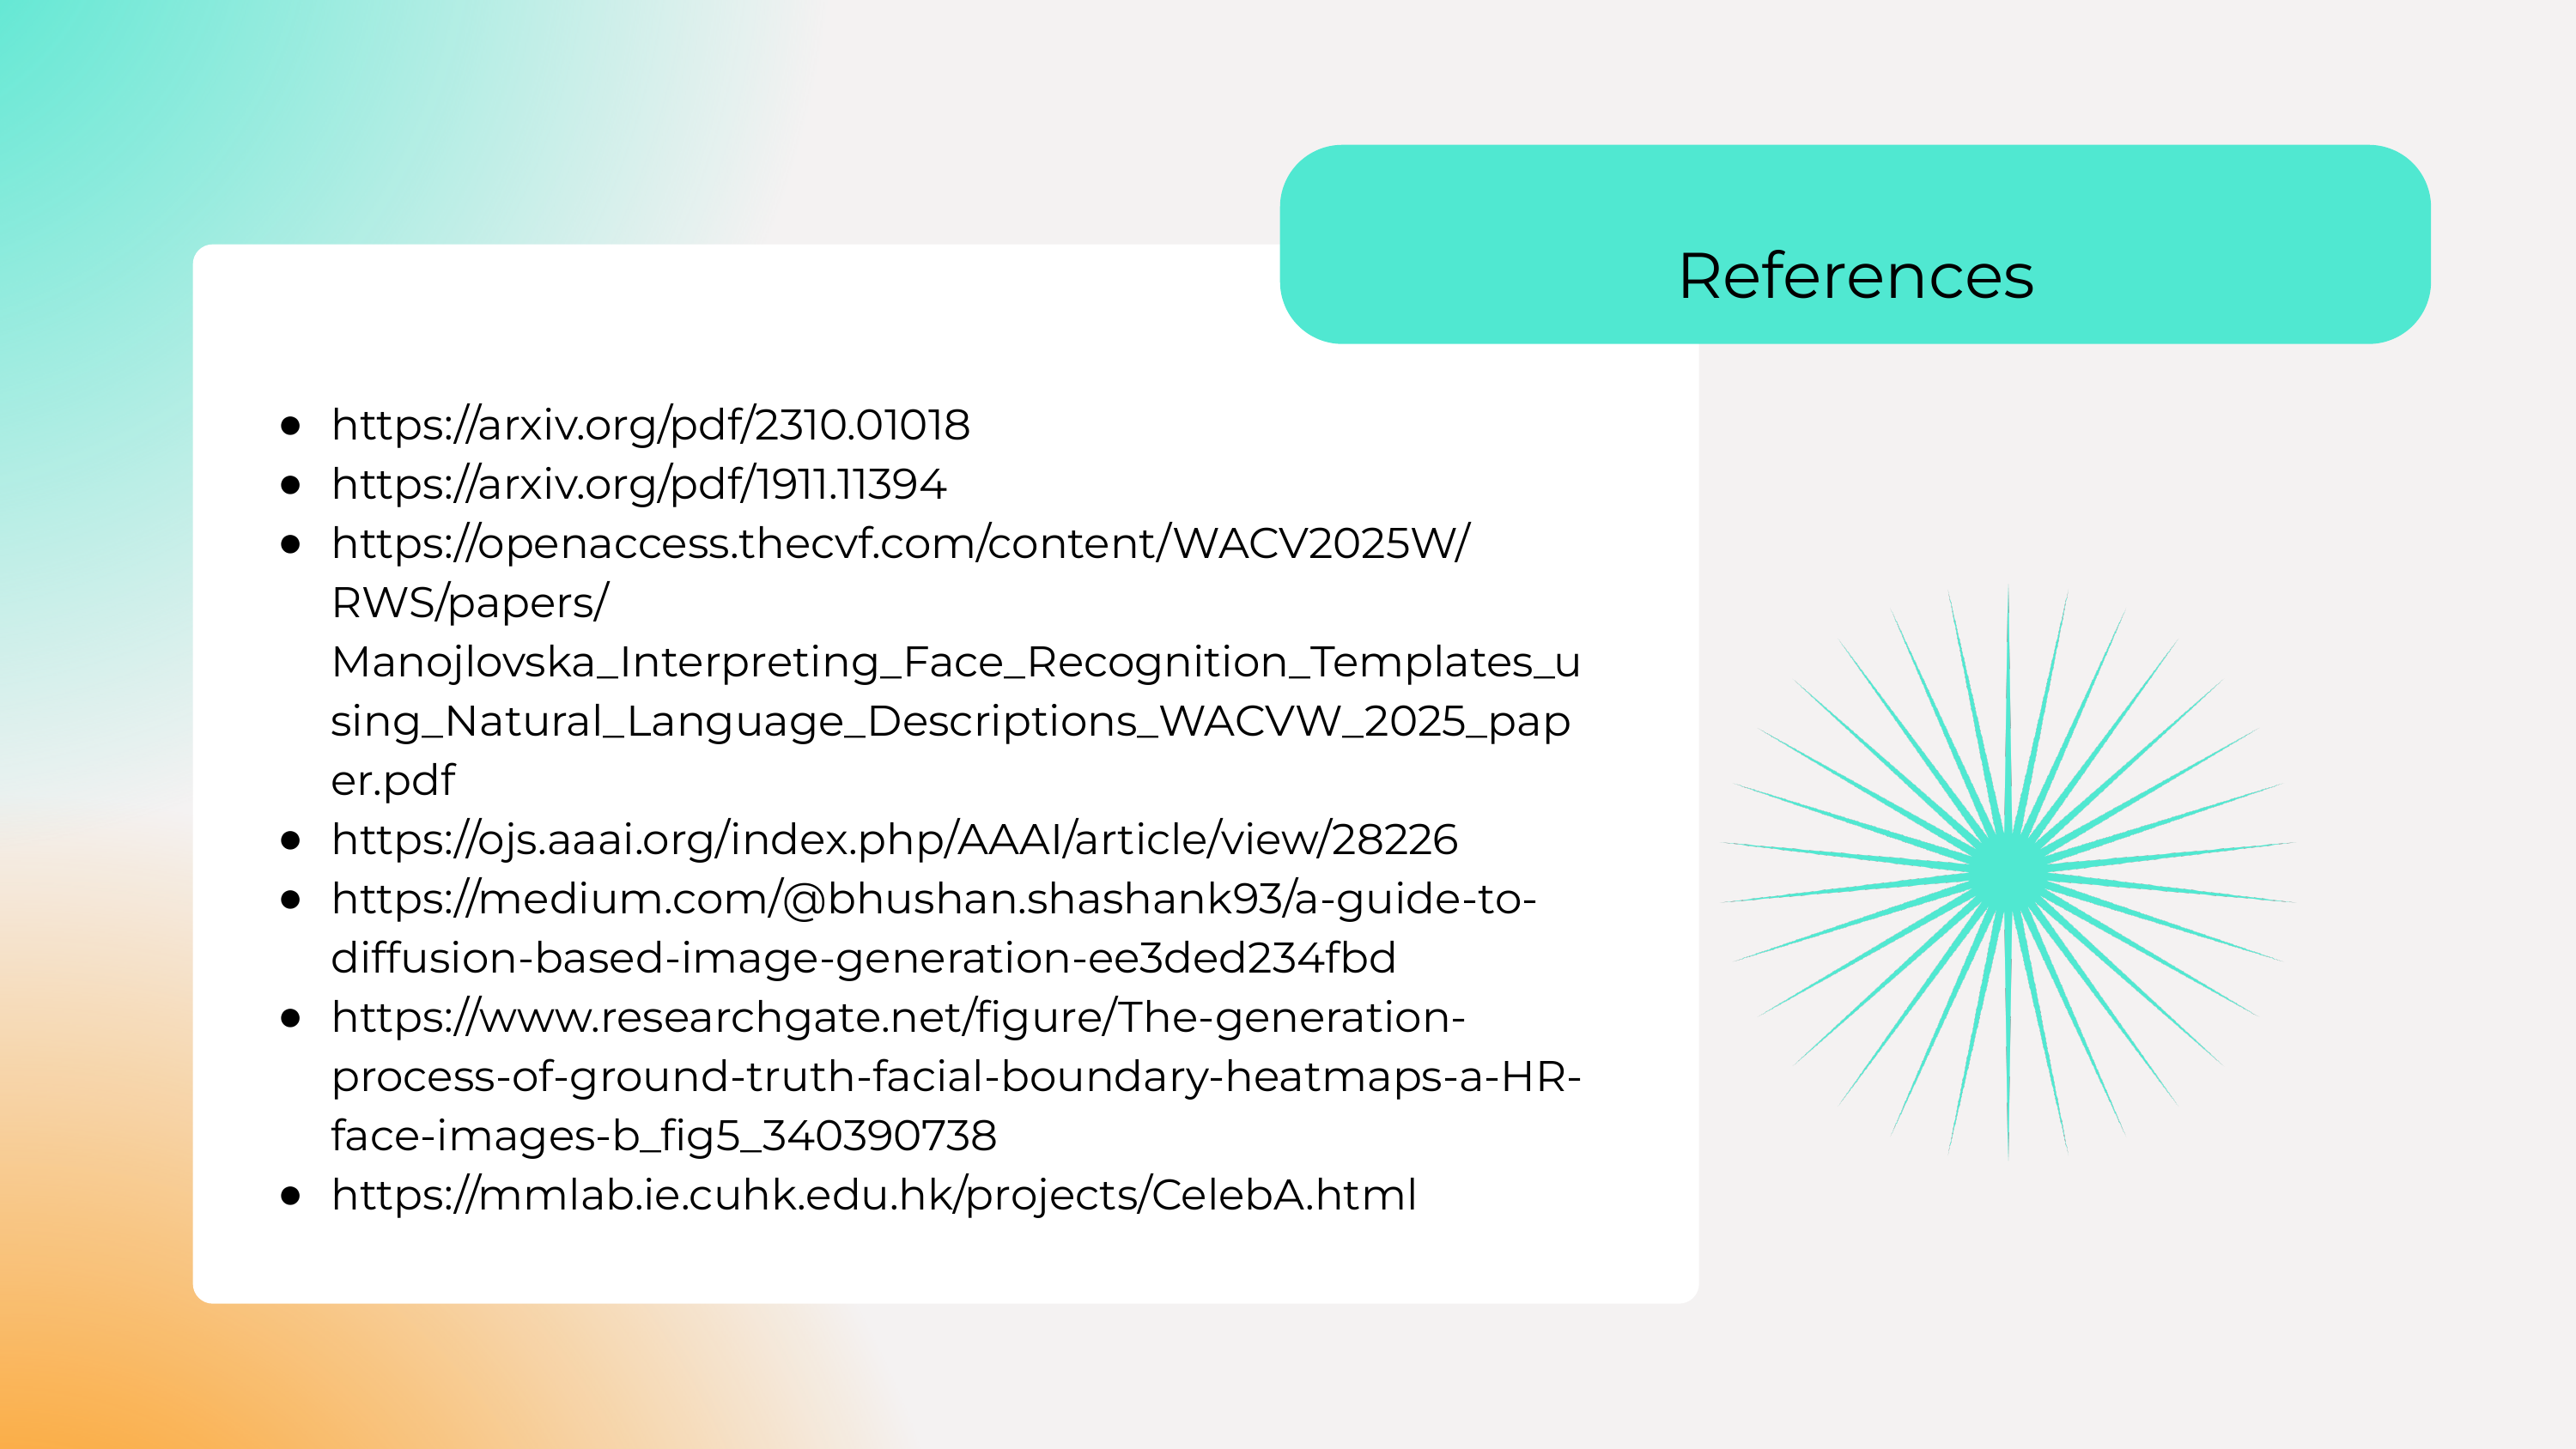

References

https://arxiv.org/pdf/2310.01018
https://arxiv.org/pdf/1911.11394
https://openaccess.thecvf.com/content/WACV2025W/RWS/papers/Manojlovska_Interpreting_Face_Recognition_Templates_using_Natural_Language_Descriptions_WACVW_2025_paper.pdf
https://ojs.aaai.org/index.php/AAAI/article/view/28226
https://medium.com/@bhushan.shashank93/a-guide-to-diffusion-based-image-generation-ee3ded234fbd
https://www.researchgate.net/figure/The-generation-process-of-ground-truth-facial-boundary-heatmaps-a-HR-face-images-b_fig5_340390738
https://mmlab.ie.cuhk.edu.hk/projects/CelebA.html